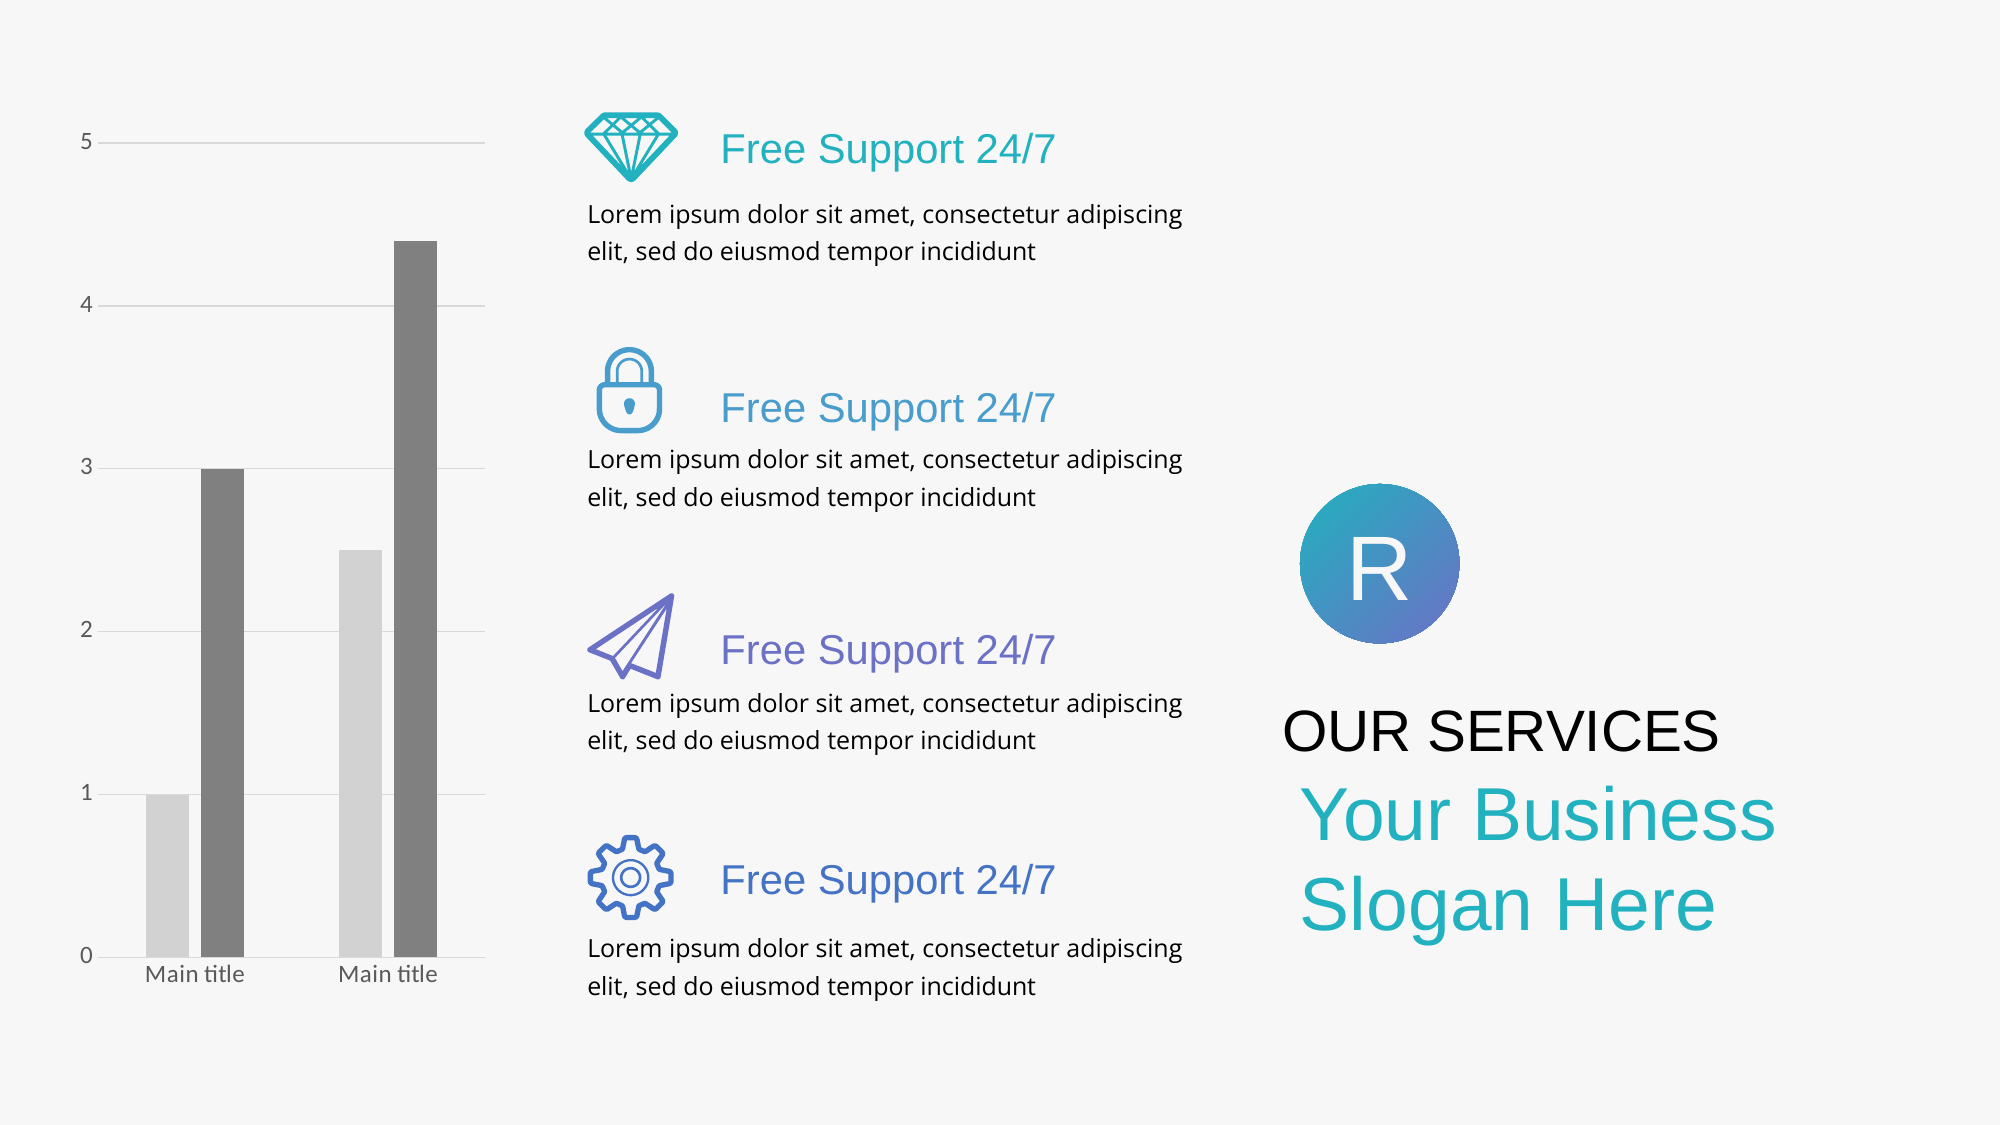

### Chart

| Category | Series 1 | Series 2 |
|---|---|---|
| Main title | 1.0 | 3.0 |
| Main title | 2.5 | 4.4 |
Free Support 24/7
Lorem ipsum dolor sit amet, consectetur adipiscing elit, sed do eiusmod tempor incididunt

Free Support 24/7
Lorem ipsum dolor sit amet, consectetur adipiscing elit, sed do eiusmod tempor incididunt
R

Free Support 24/7
Lorem ipsum dolor sit amet, consectetur adipiscing elit, sed do eiusmod tempor incididunt
OUR SERVICES
Your Business Slogan Here

Free Support 24/7
Lorem ipsum dolor sit amet, consectetur adipiscing elit, sed do eiusmod tempor incididunt